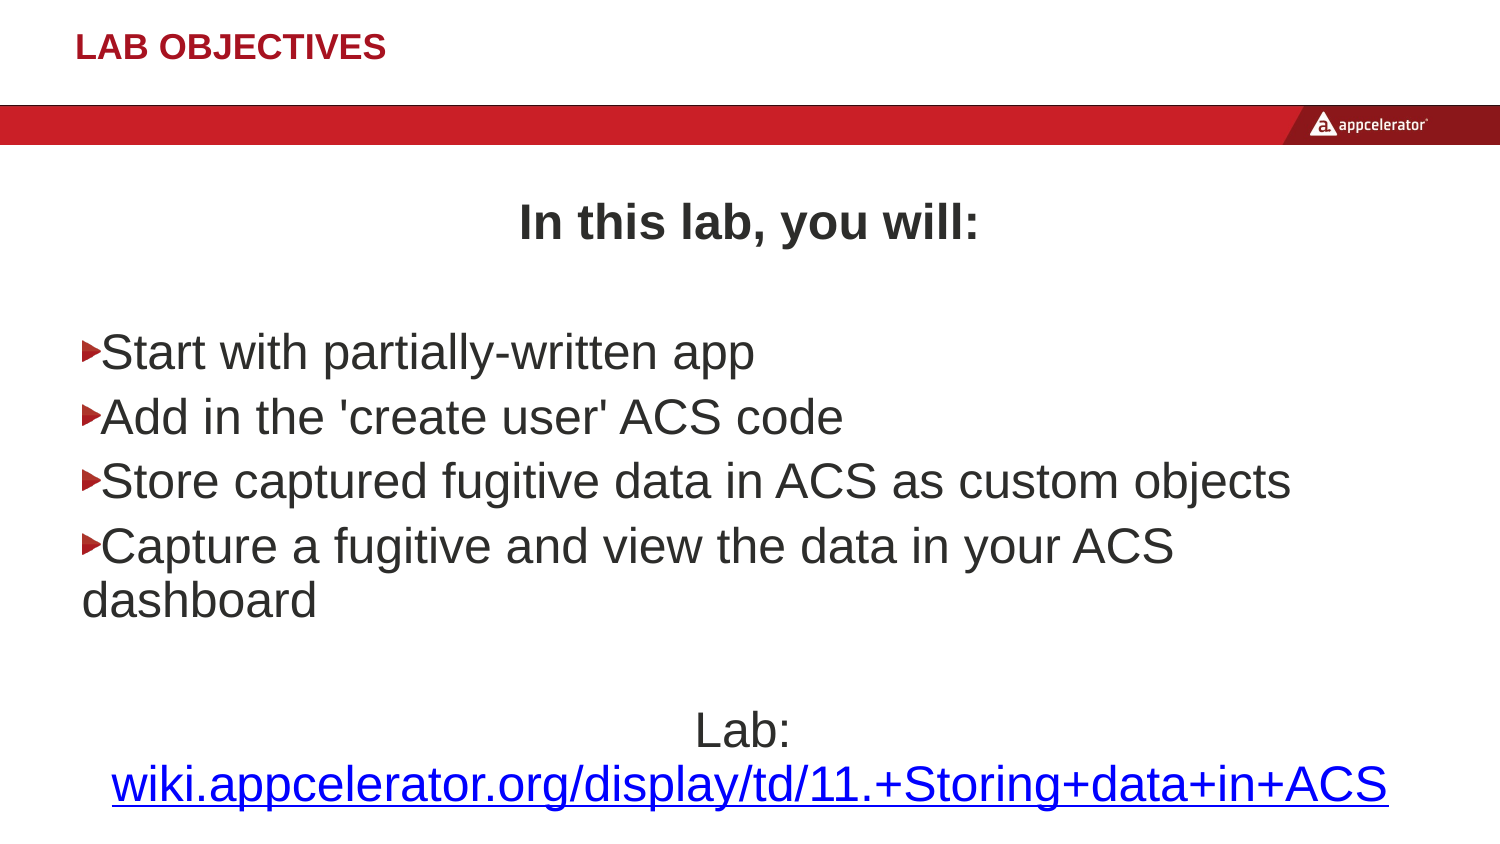

# Lab Objectives
In this lab, you will:

Start with partially-written app
Add in the 'create user' ACS code
Store captured fugitive data in ACS as custom objects
Capture a fugitive and view the data in your ACS dashboard

Lab: wiki.appcelerator.org/display/td/11.+Storing+data+in+ACS